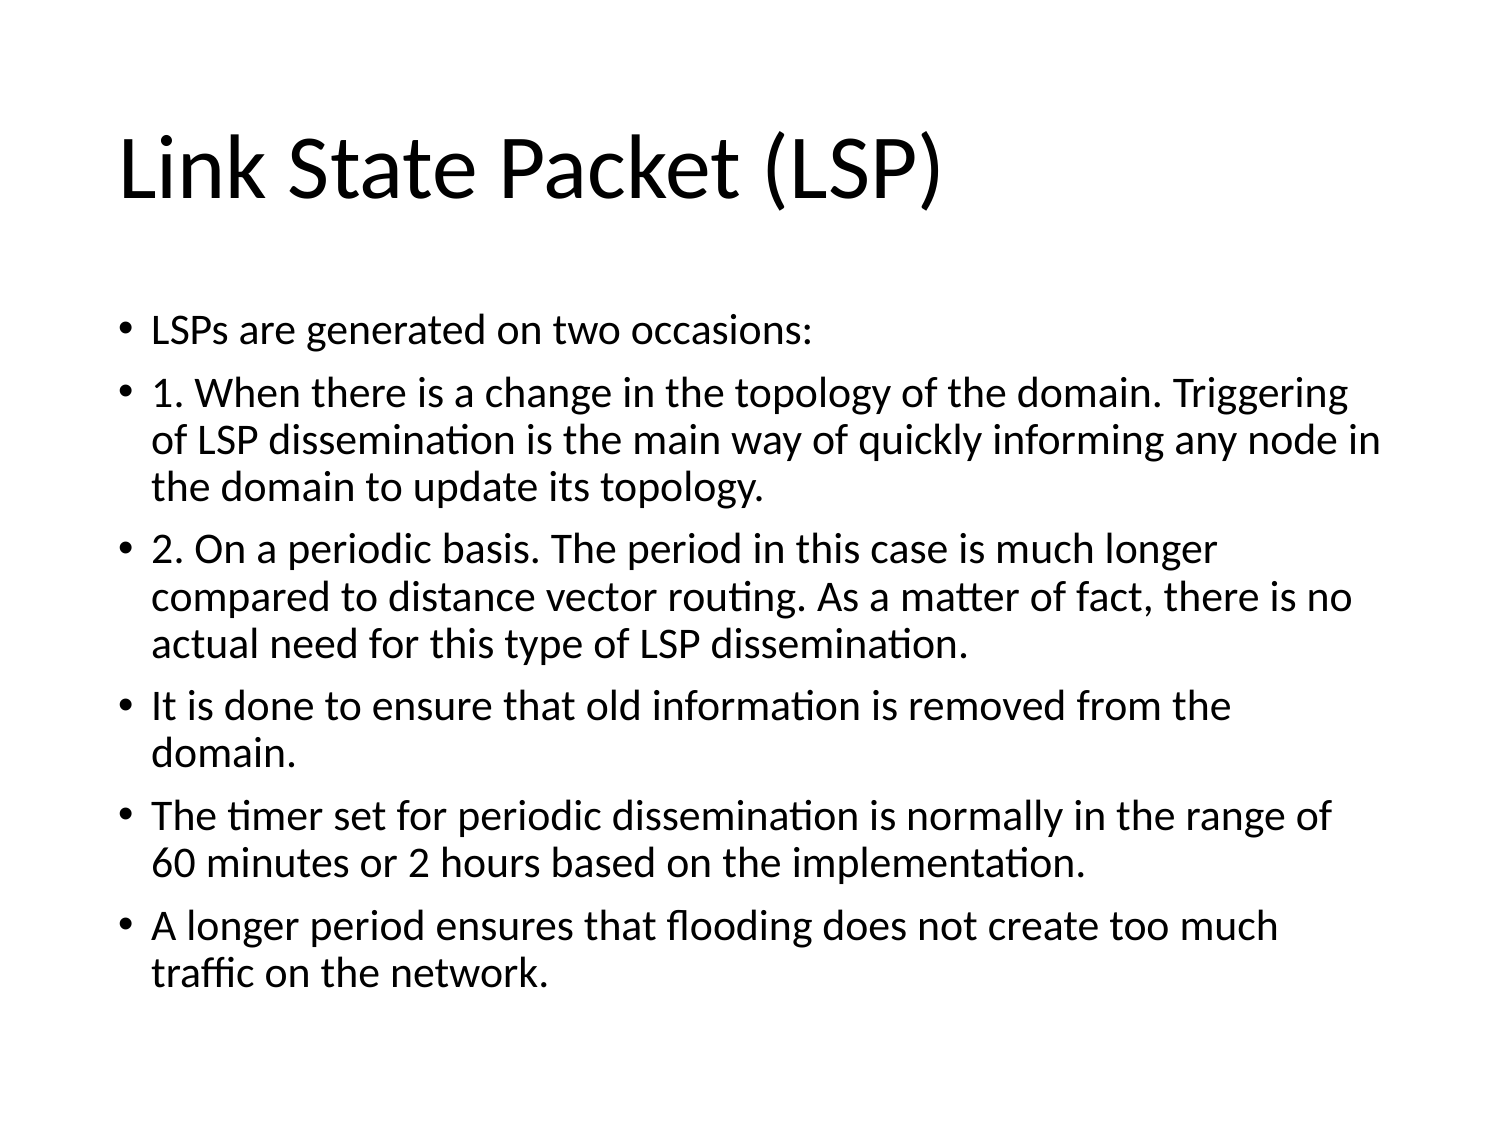

# Link State Packet (LSP)
LSPs are generated on two occasions:
1. When there is a change in the topology of the domain. Triggering of LSP dissemination is the main way of quickly informing any node in the domain to update its topology.
2. On a periodic basis. The period in this case is much longer compared to distance vector routing. As a matter of fact, there is no actual need for this type of LSP dissemination.
It is done to ensure that old information is removed from the domain.
The timer set for periodic dissemination is normally in the range of 60 minutes or 2 hours based on the implementation.
A longer period ensures that flooding does not create too much traffic on the network.